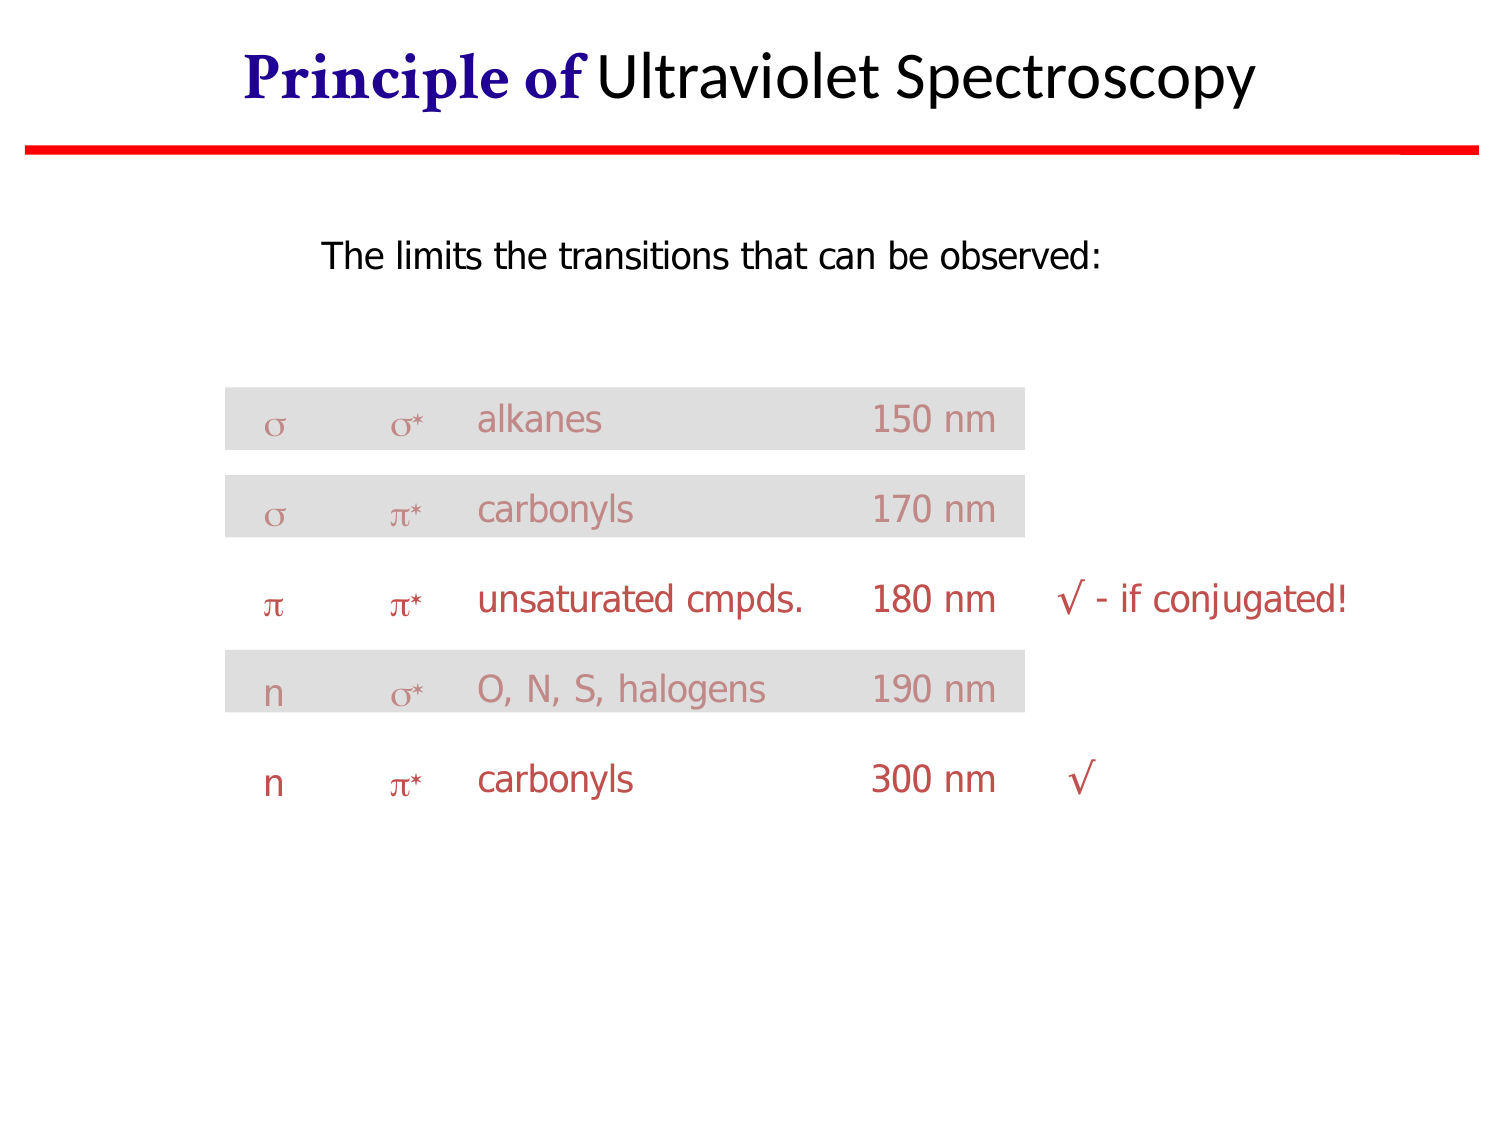

Principle of Ultraviolet Spectroscopy

The limits the transitions that can be observed:

alkanes

carbonyls

unsaturated cmpds.

O, N, S, halogens

carbonyls
150 nm

170 nm

180 nm	   √ - if conjugated!

190 nm

300 nm      √
σ

σ

π

n

n
σ∗

π∗

π∗

σ∗

π∗